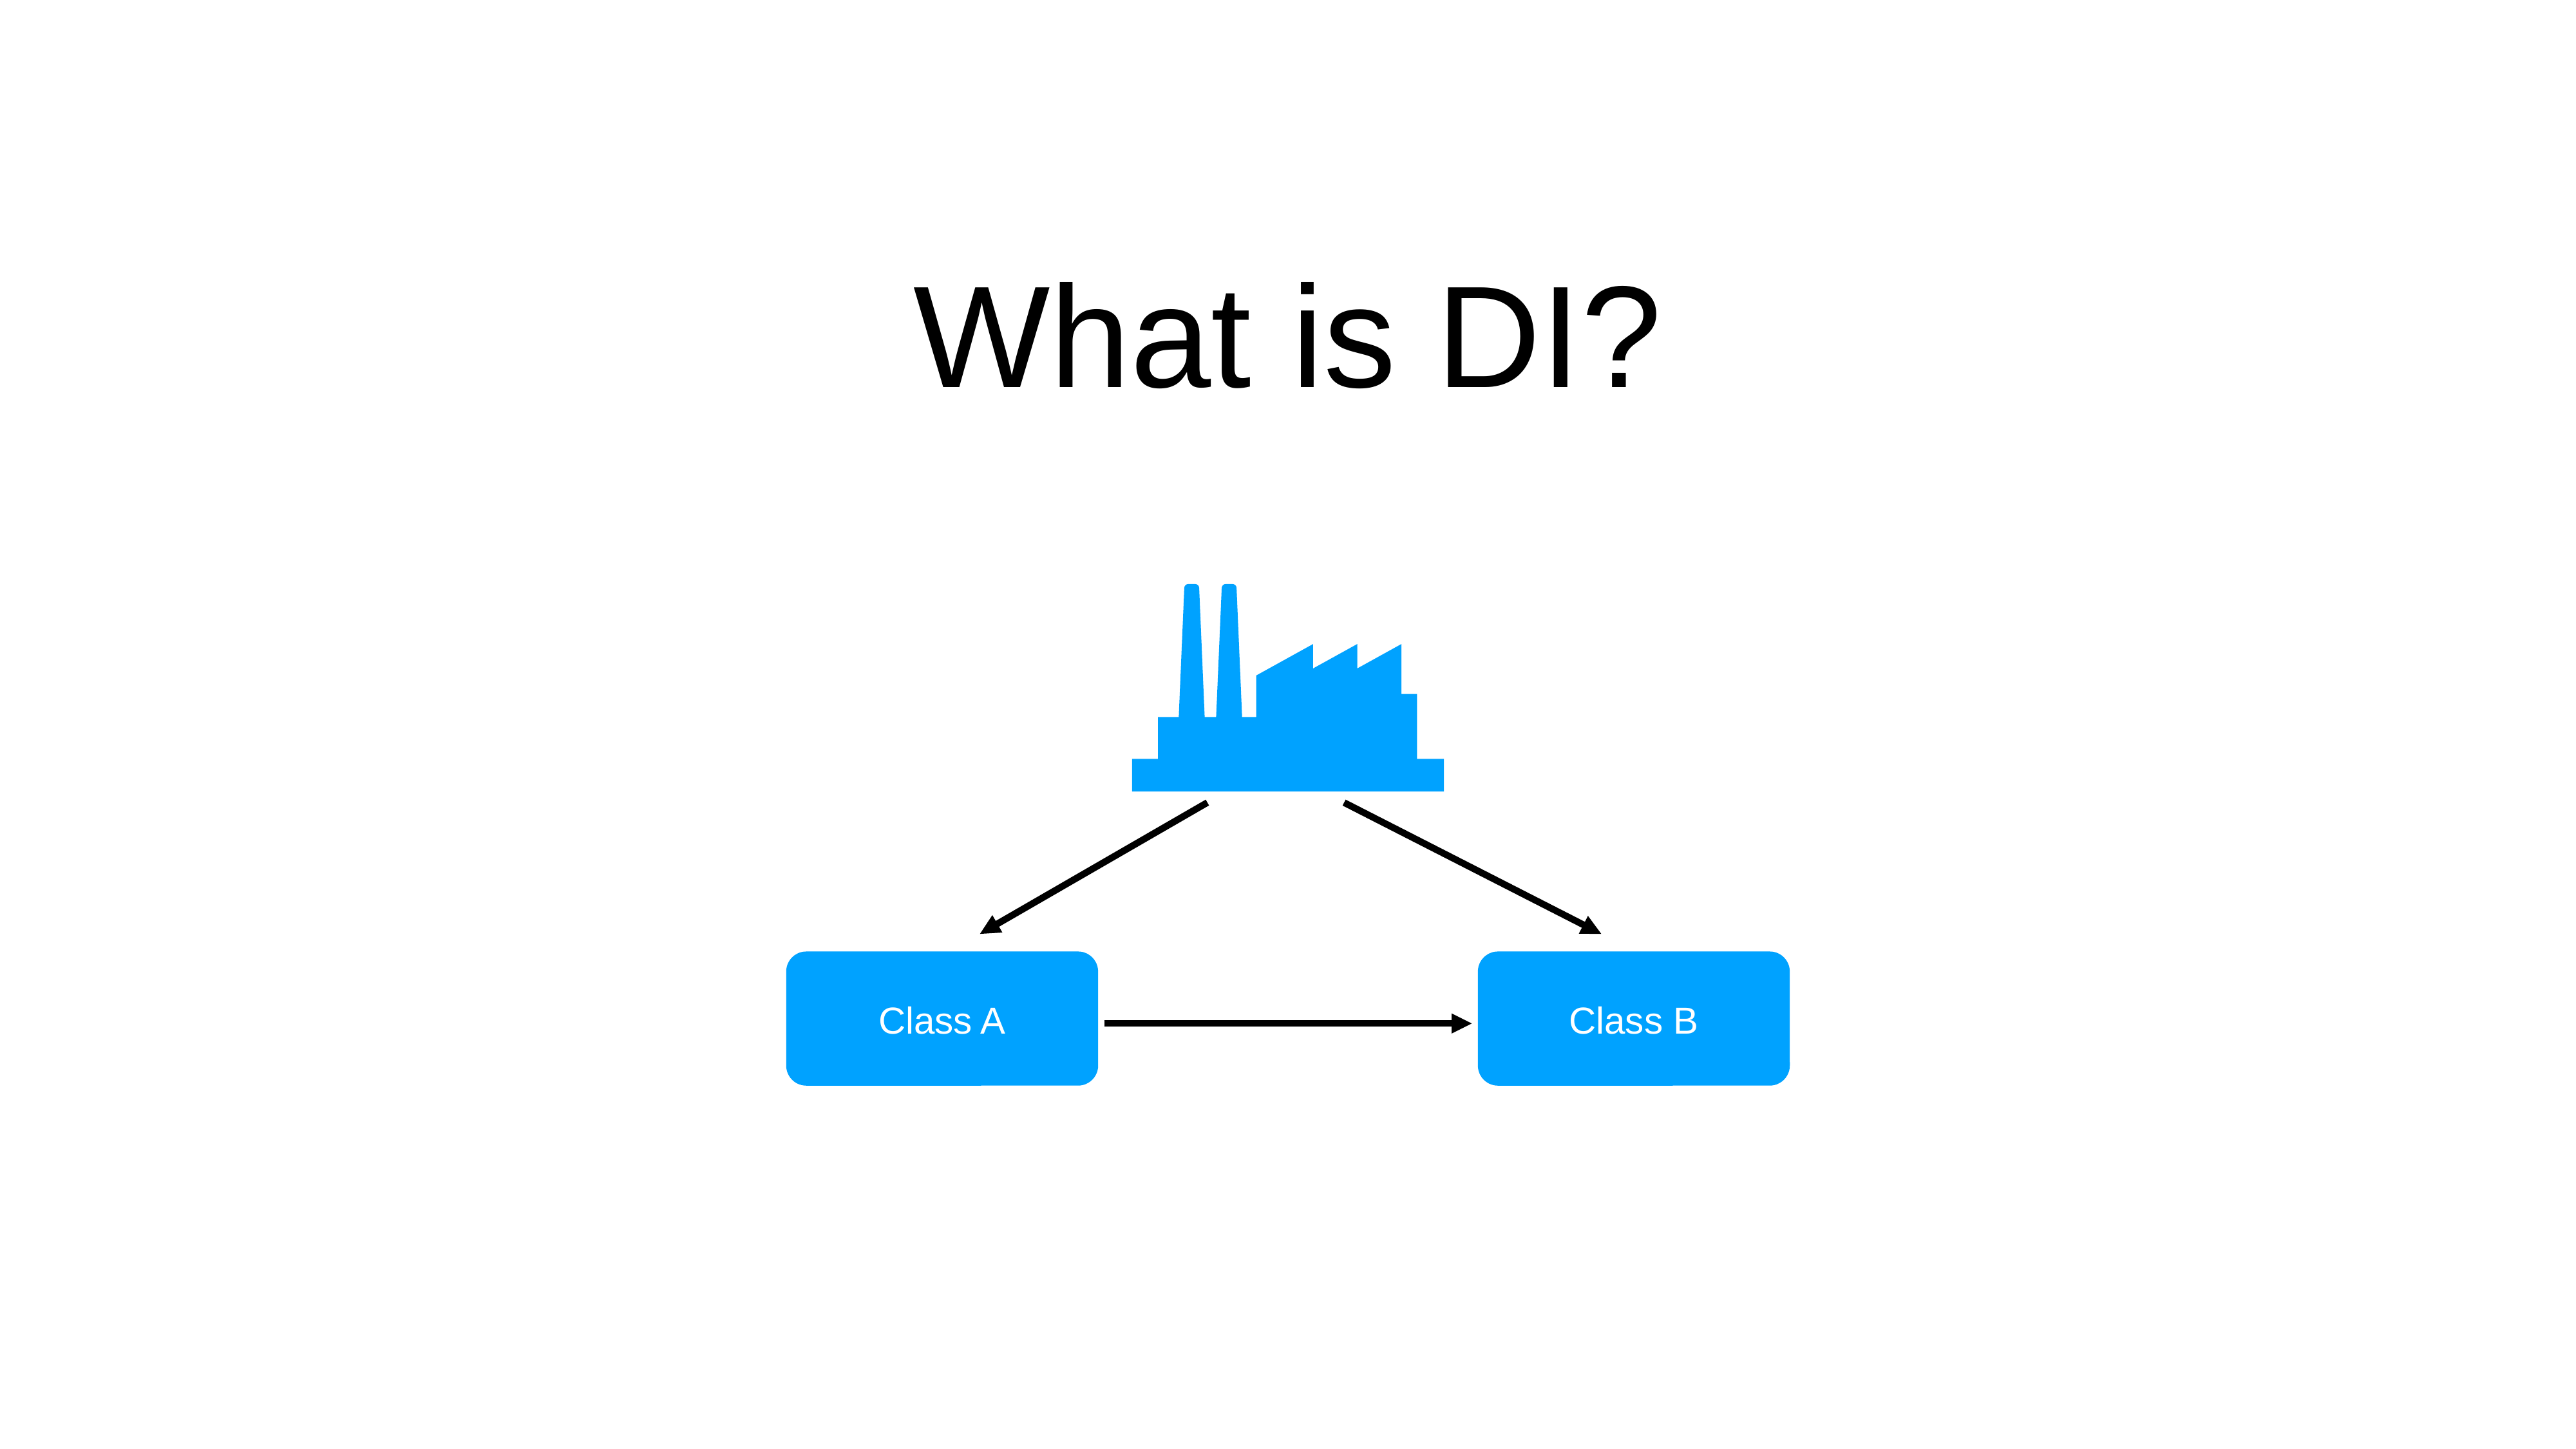

# What is DI?

Class A
Class B